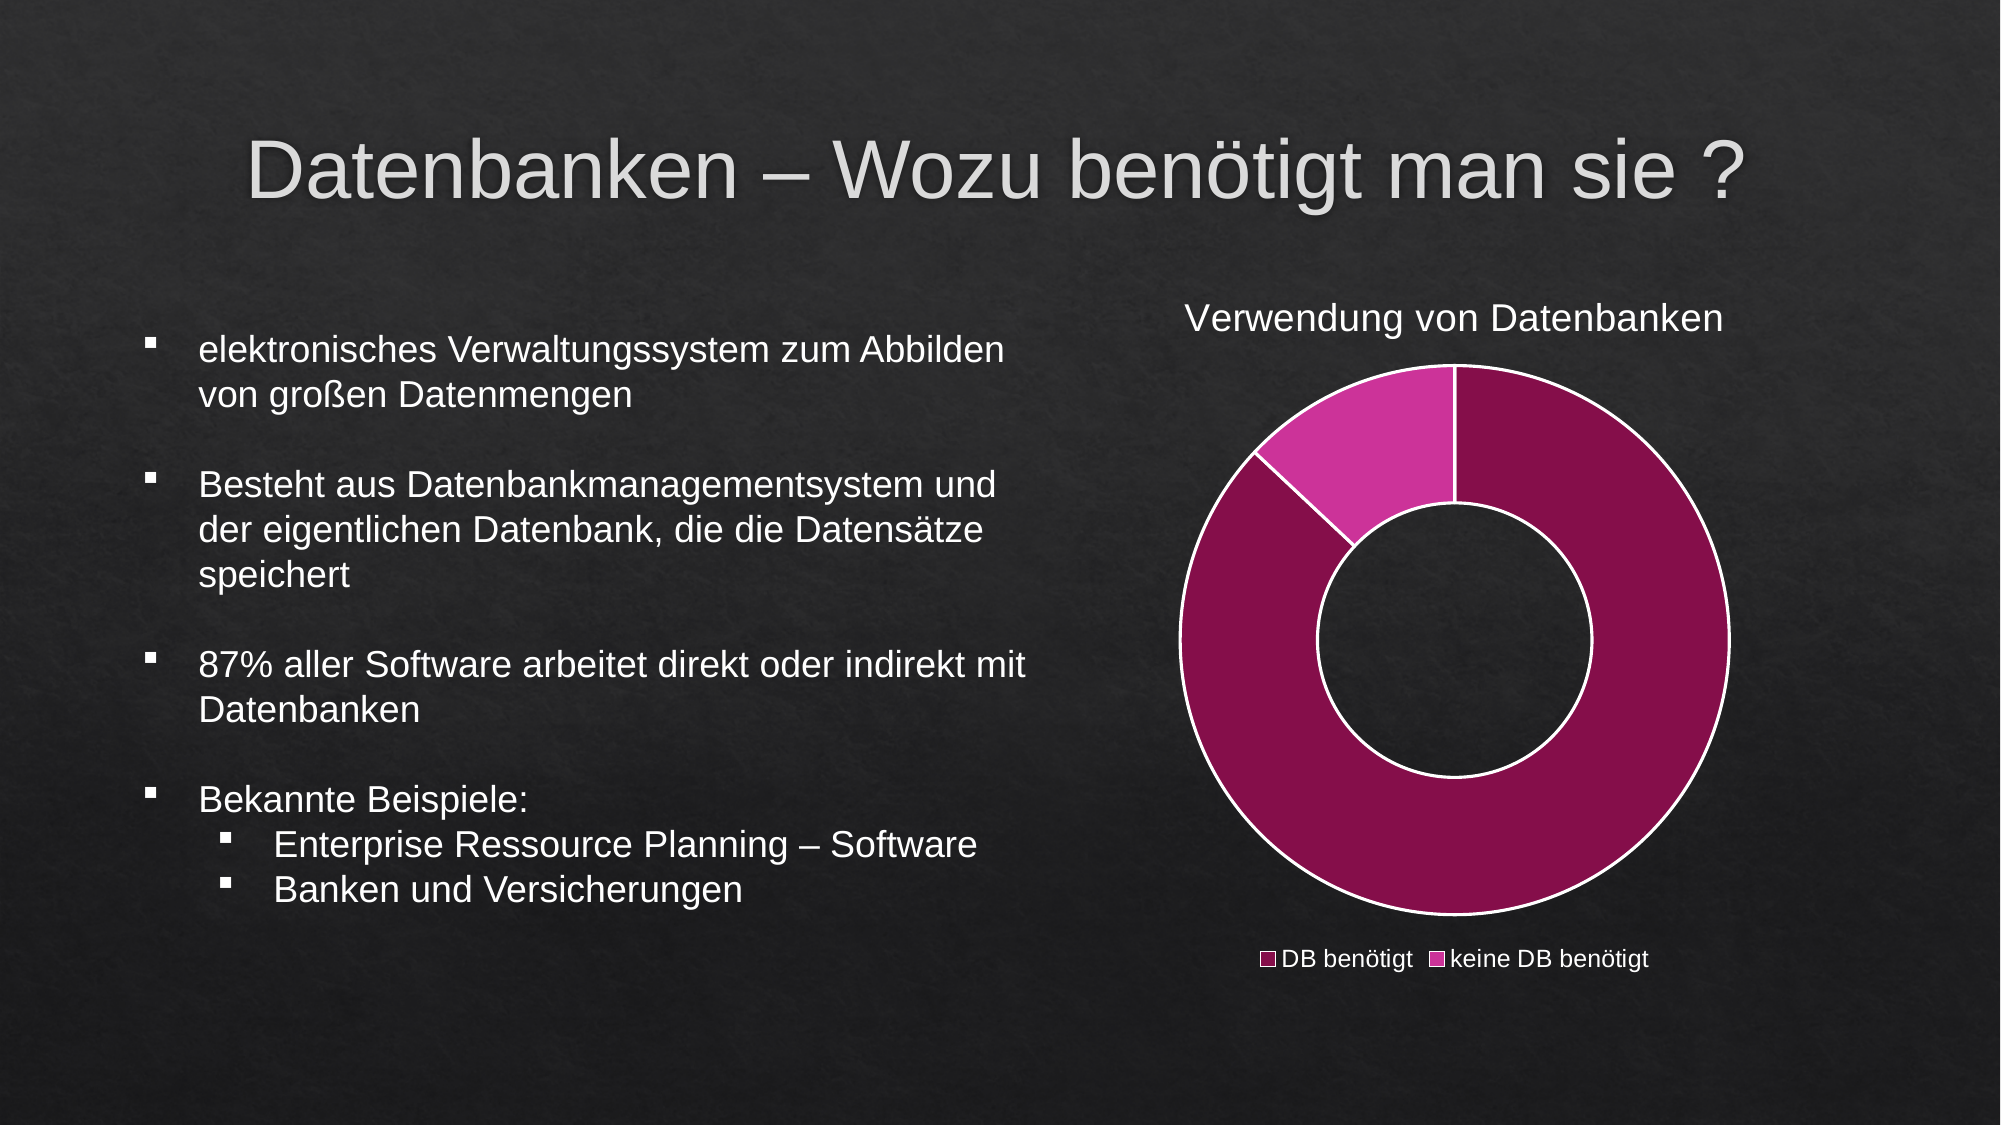

# Datenbanken – Wozu benötigt man sie ?

### Chart: Verwendung von Datenbanken

| Category | Energieversorgung in Österreich |
|---|---|
| DB benötigt | 87.0 |
| keine DB benötigt | 13.0 |
elektronisches Verwaltungssystem zum Abbilden von großen Datenmengen

Besteht aus Datenbankmanagementsystem und der eigentlichen Datenbank, die die Datensätze speichert

87% aller Software arbeitet direkt oder indirekt mit Datenbanken

Bekannte Beispiele:
Enterprise Ressource Planning – Software
Banken und Versicherungen